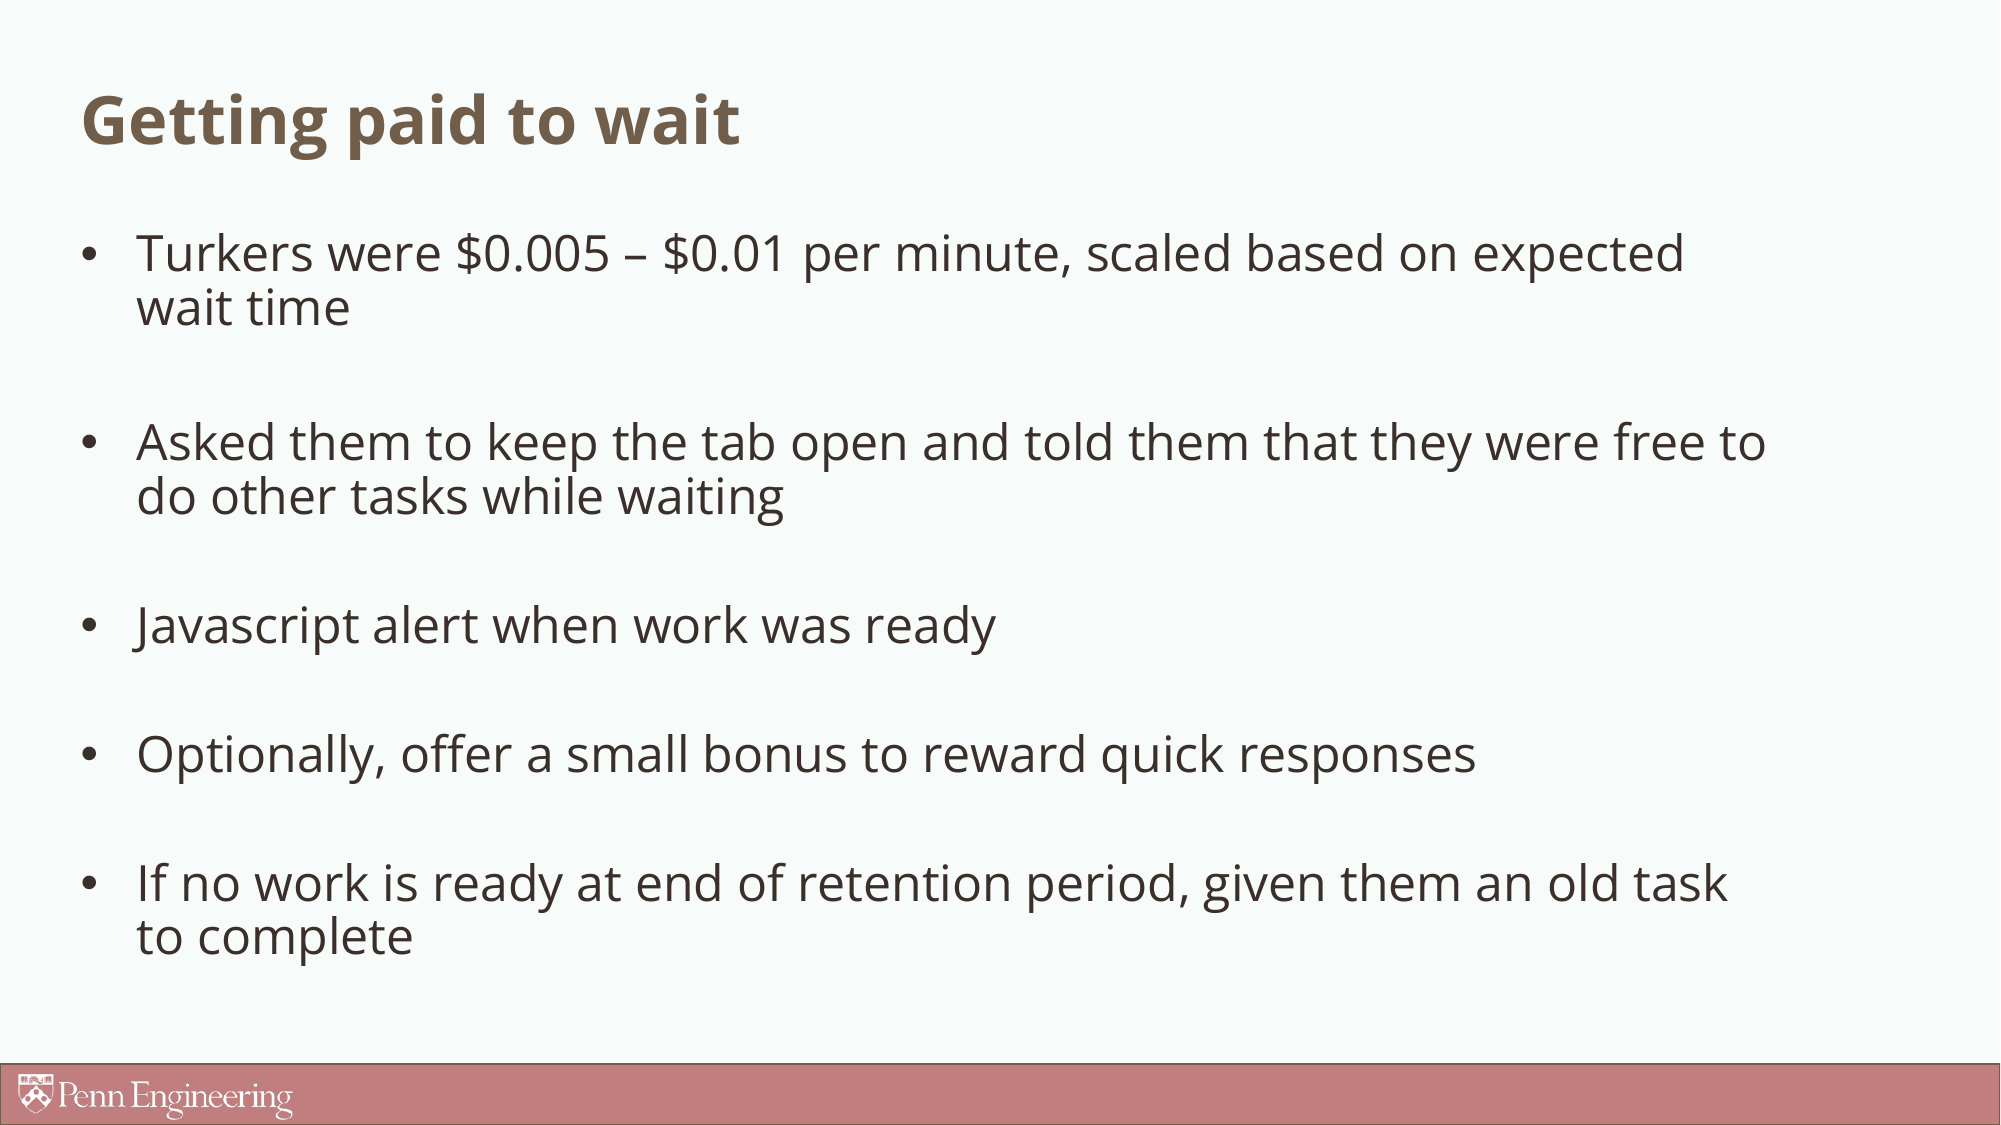

# Getting paid to wait
Turkers were $0.005 – $0.01 per minute, scaled based on expected wait time
Asked them to keep the tab open and told them that they were free to do other tasks while waiting
Javascript alert when work was ready
Optionally, offer a small bonus to reward quick responses
If no work is ready at end of retention period, given them an old task to complete